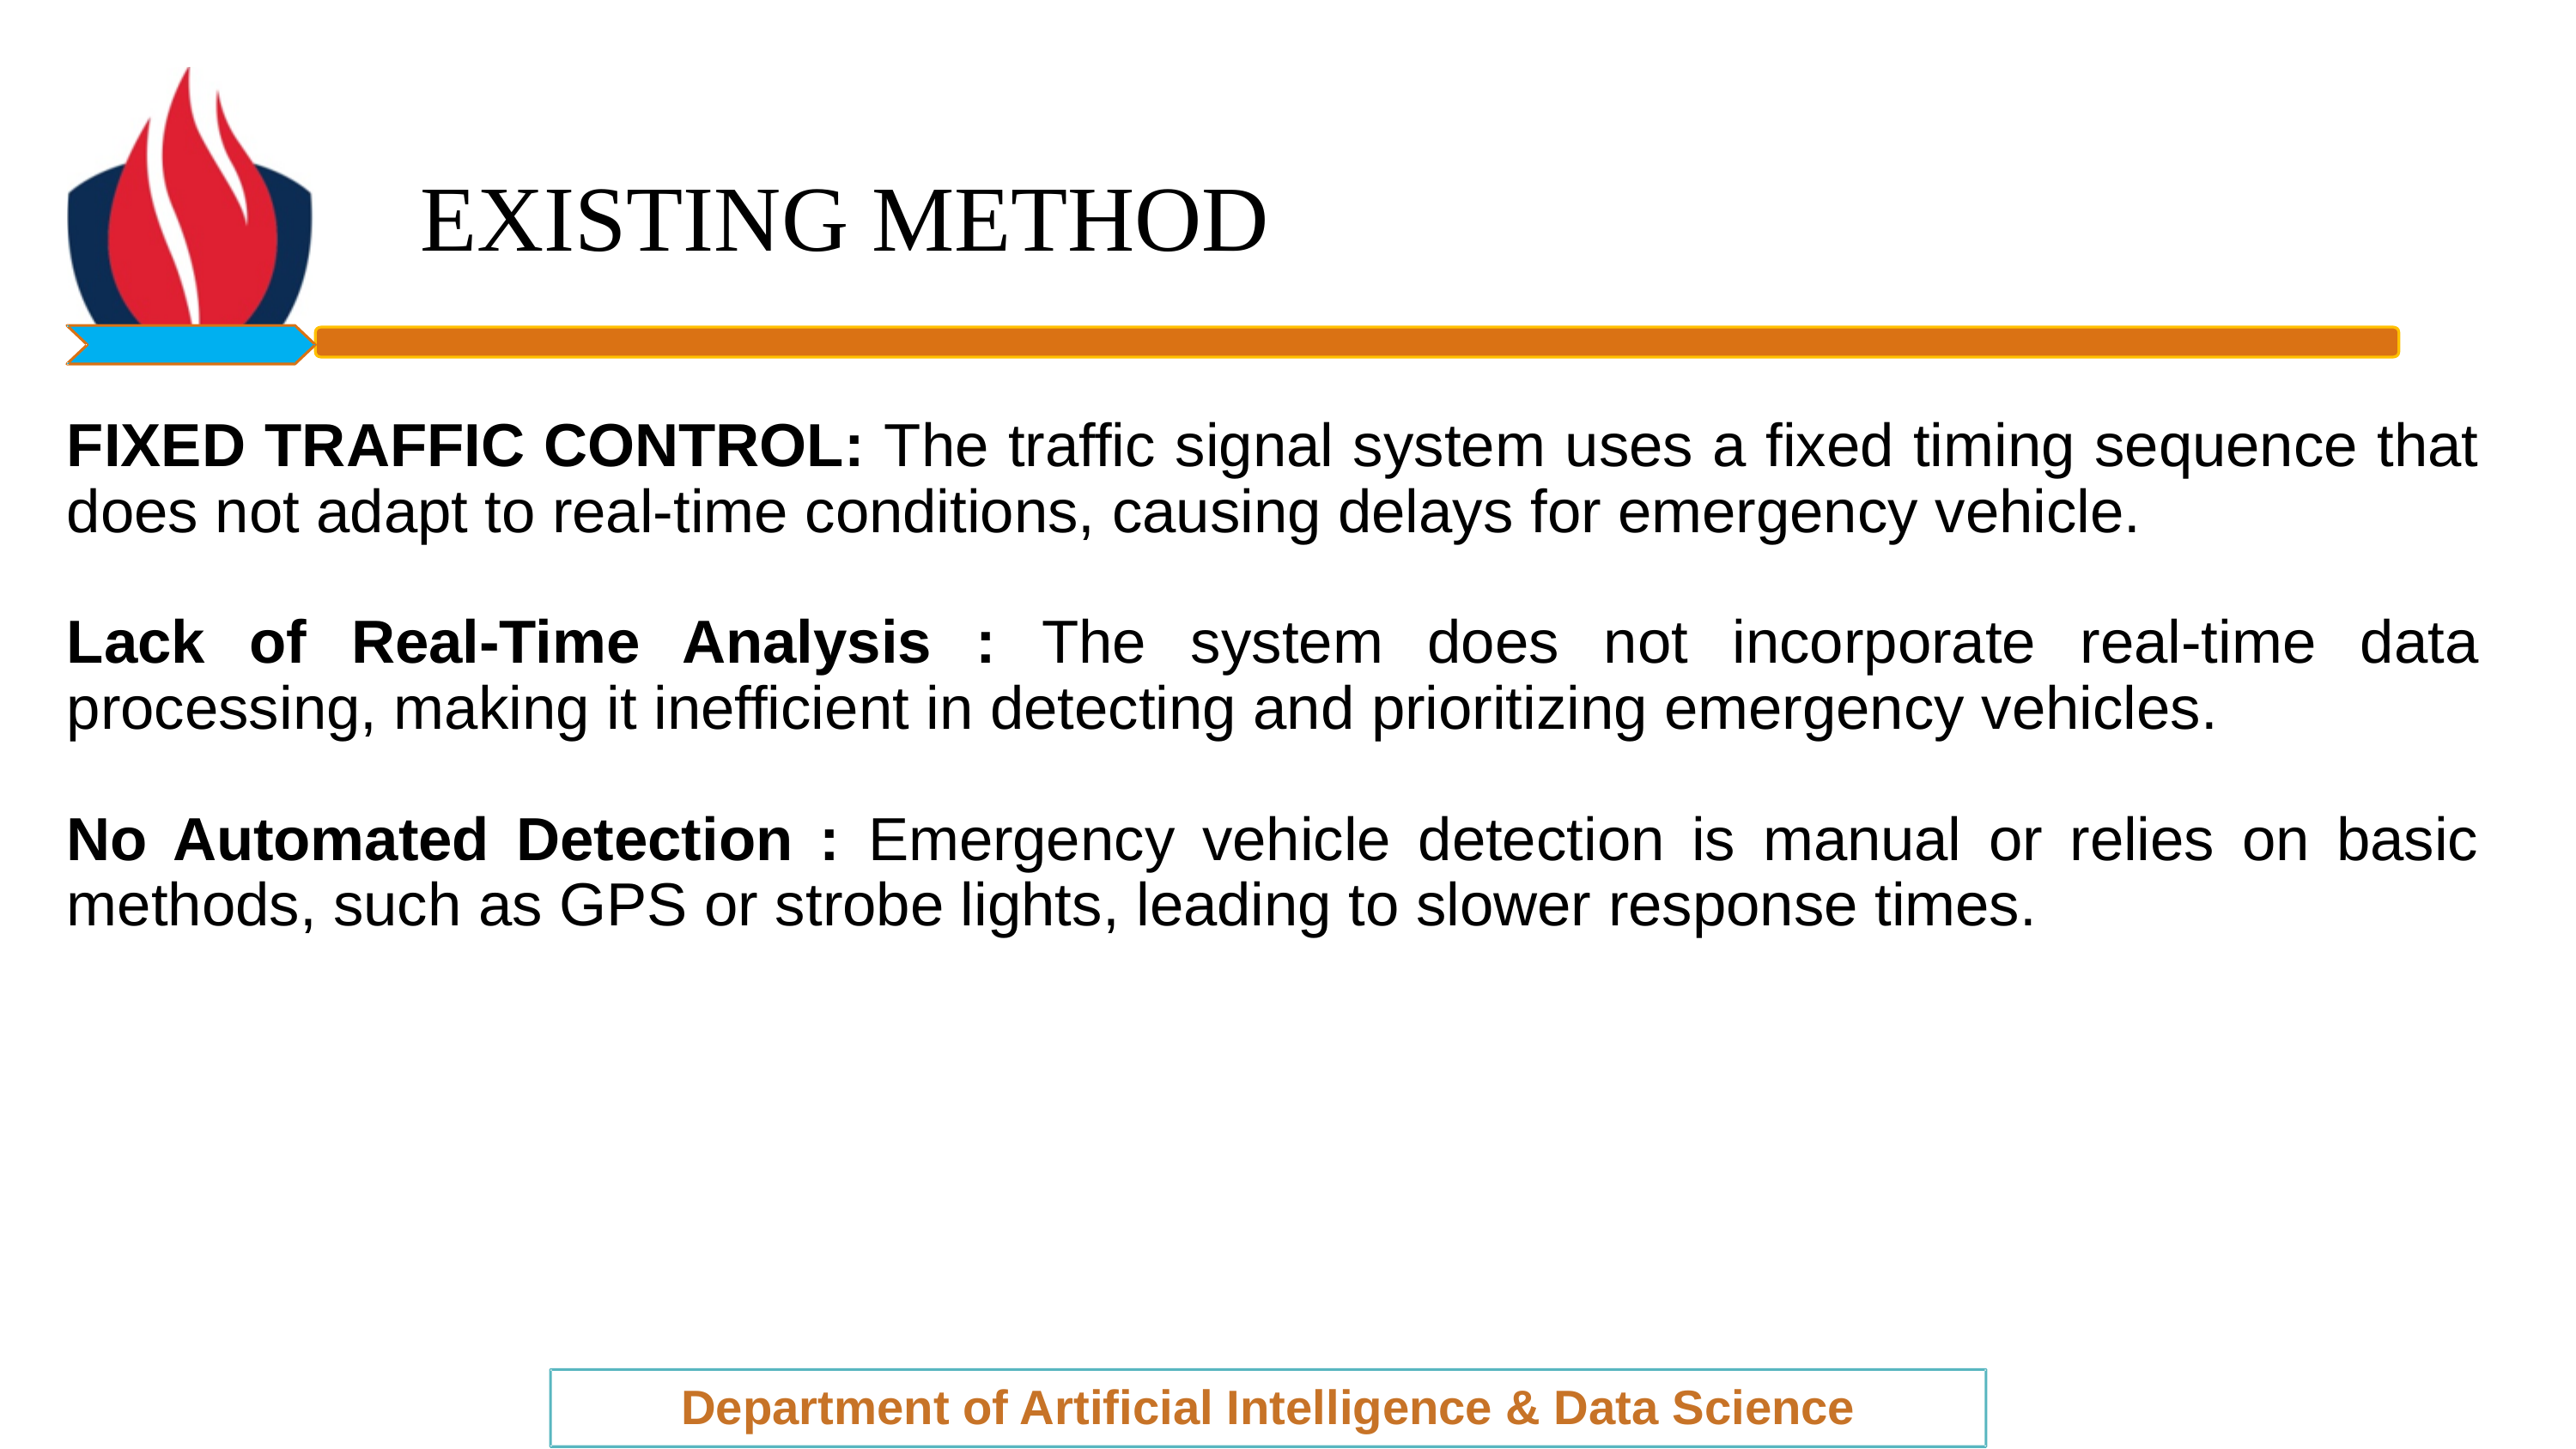

EXISTING METHOD

FIXED TRAFFIC CONTROL: The traffic signal system uses a fixed timing sequence that does not adapt to real-time conditions, causing delays for emergency vehicle.

Lack of Real-Time Analysis : The system does not incorporate real-time data processing, making it inefficient in detecting and prioritizing emergency vehicles.

No Automated Detection : Emergency vehicle detection is manual or relies on basic methods, such as GPS or strobe lights, leading to slower response times.

Department of Artificial Intelligence & Data Science